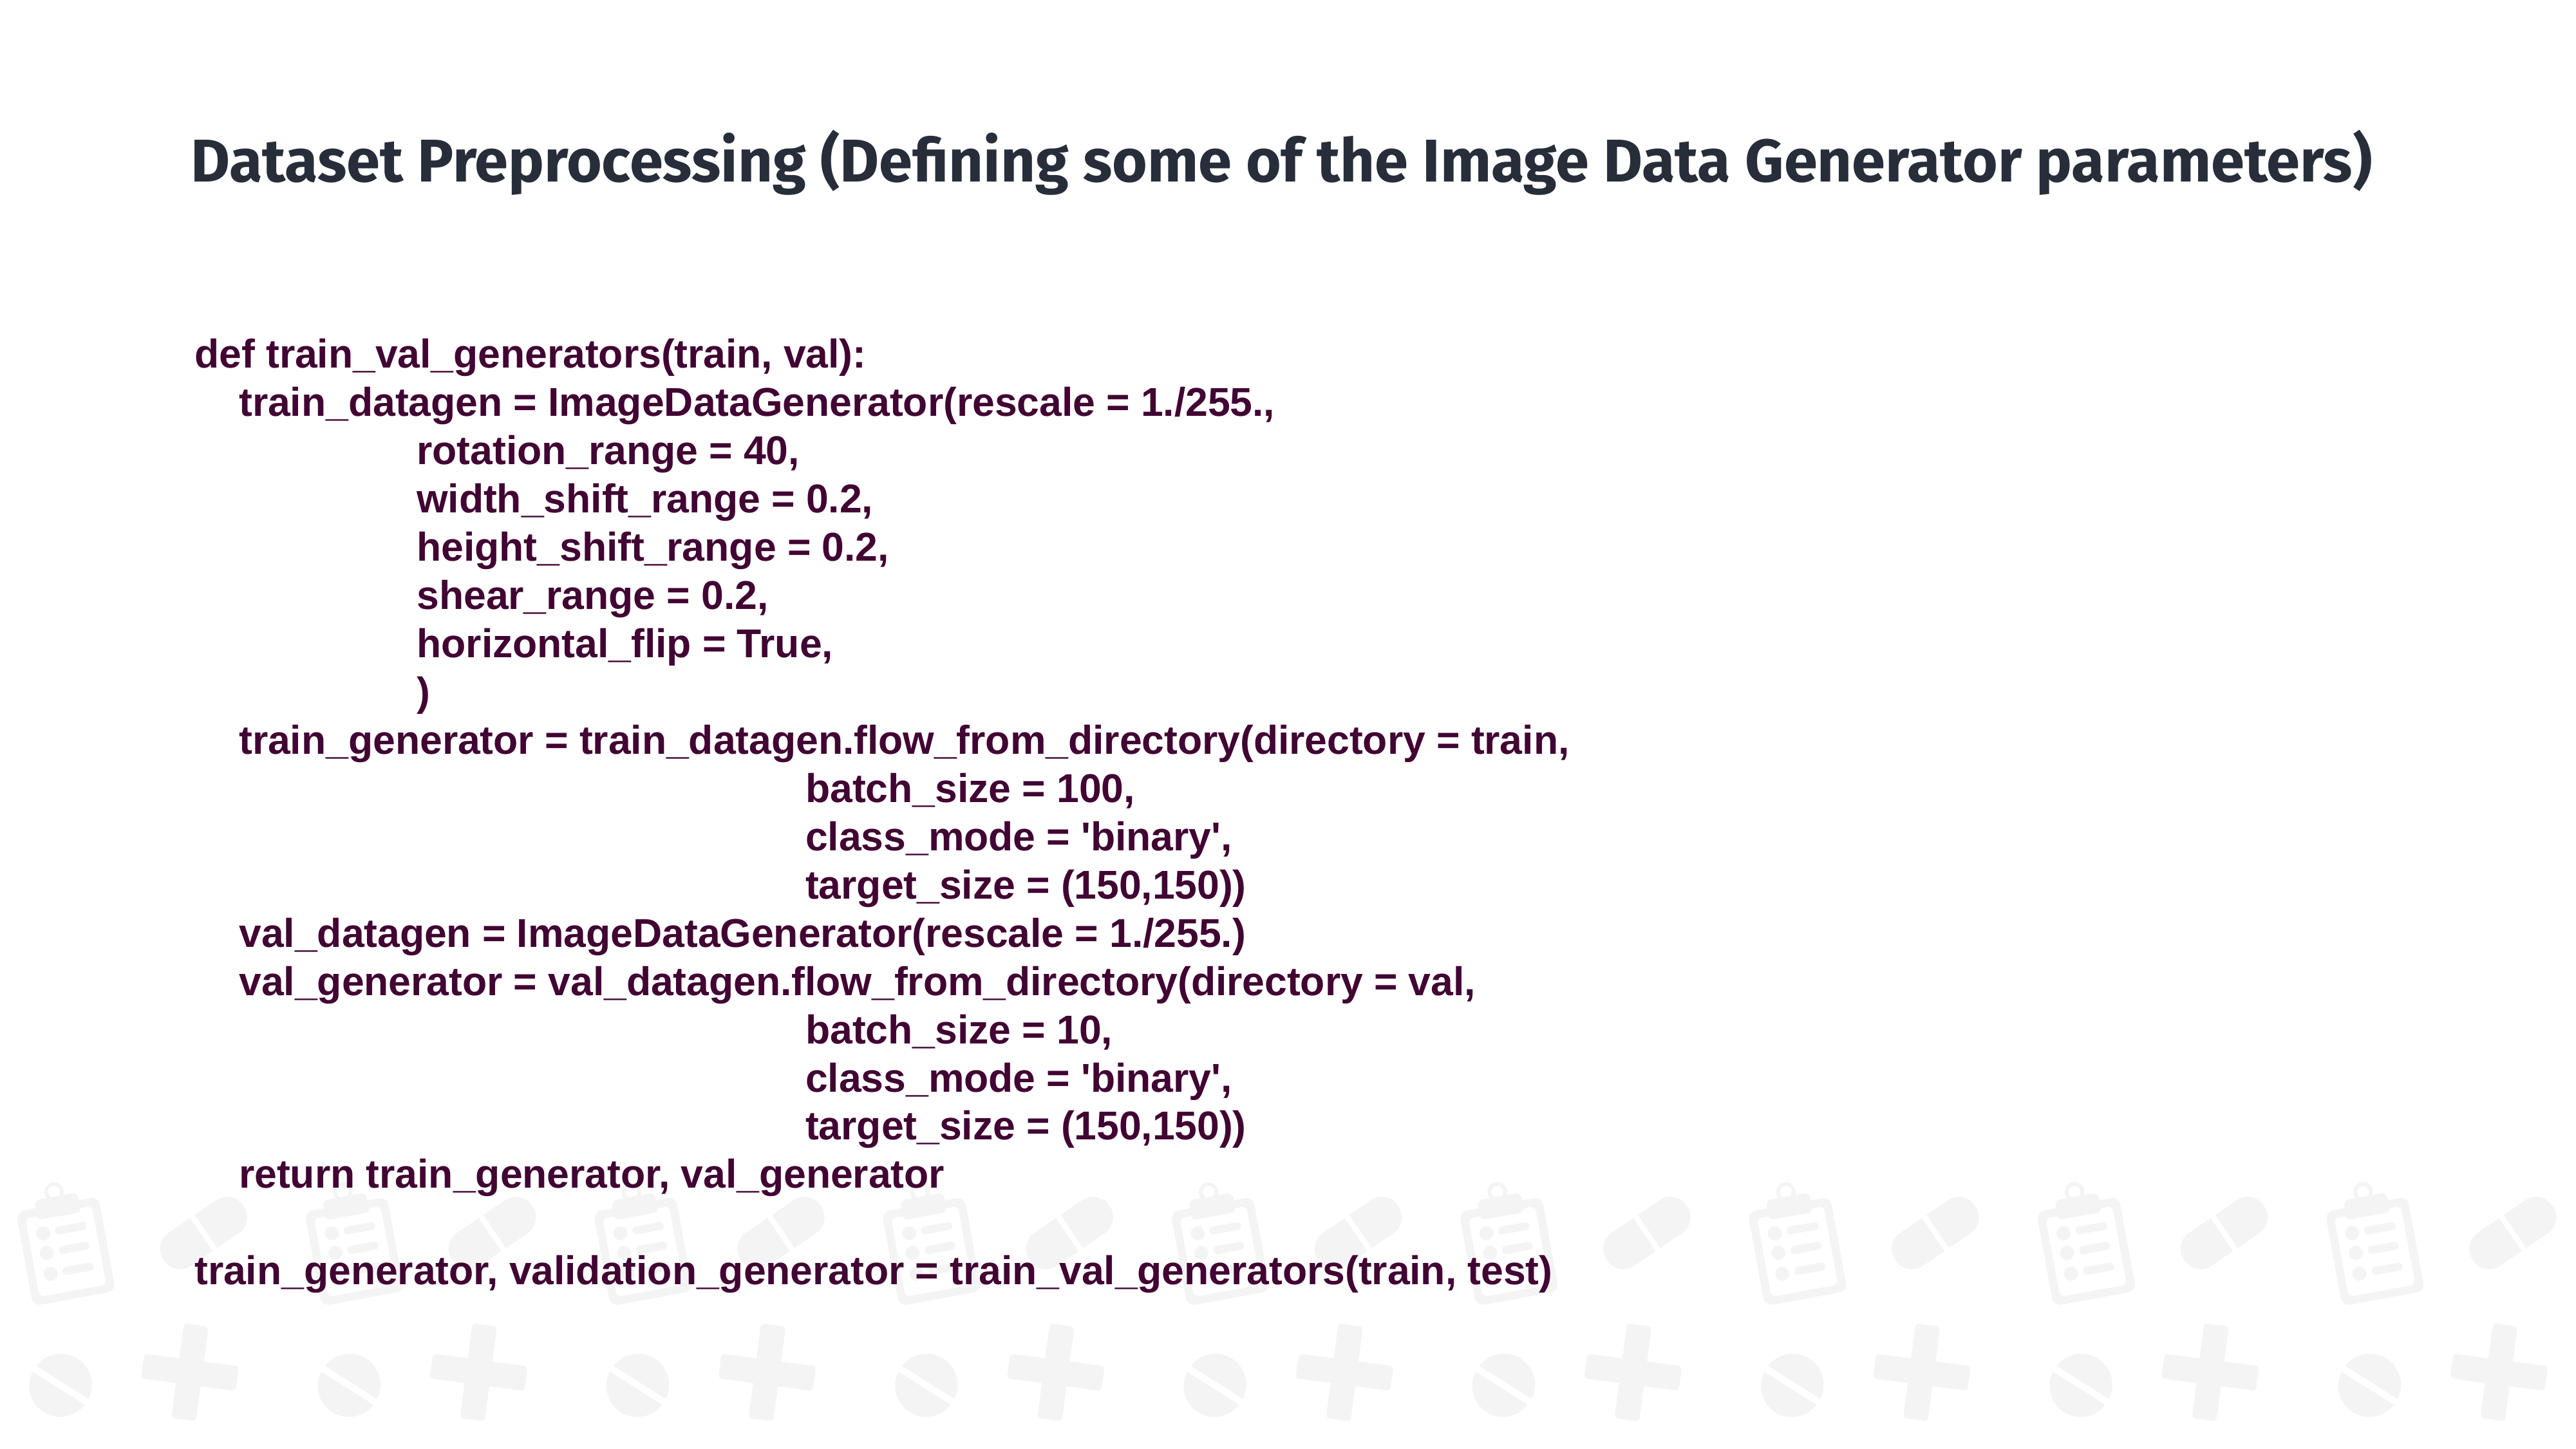

Dataset Preprocessing (Defining some of the Image Data Generator parameters)

def train_val_generators(train, val):
    train_datagen = ImageDataGenerator(rescale = 1./255.,
                    rotation_range = 40,
                    width_shift_range = 0.2,
                    height_shift_range = 0.2,
                    shear_range = 0.2,
                    horizontal_flip = True,
                    )
    train_generator = train_datagen.flow_from_directory(directory = train,
                                                       batch_size = 100,
                                                       class_mode = 'binary',
                                                       target_size = (150,150))
    val_datagen = ImageDataGenerator(rescale = 1./255.)
    val_generator = val_datagen.flow_from_directory(directory = val,
                                                       batch_size = 10,
                                                       class_mode = 'binary',
                                                       target_size = (150,150))
    return train_generator, val_generator

train_generator, validation_generator = train_val_generators(train, test)